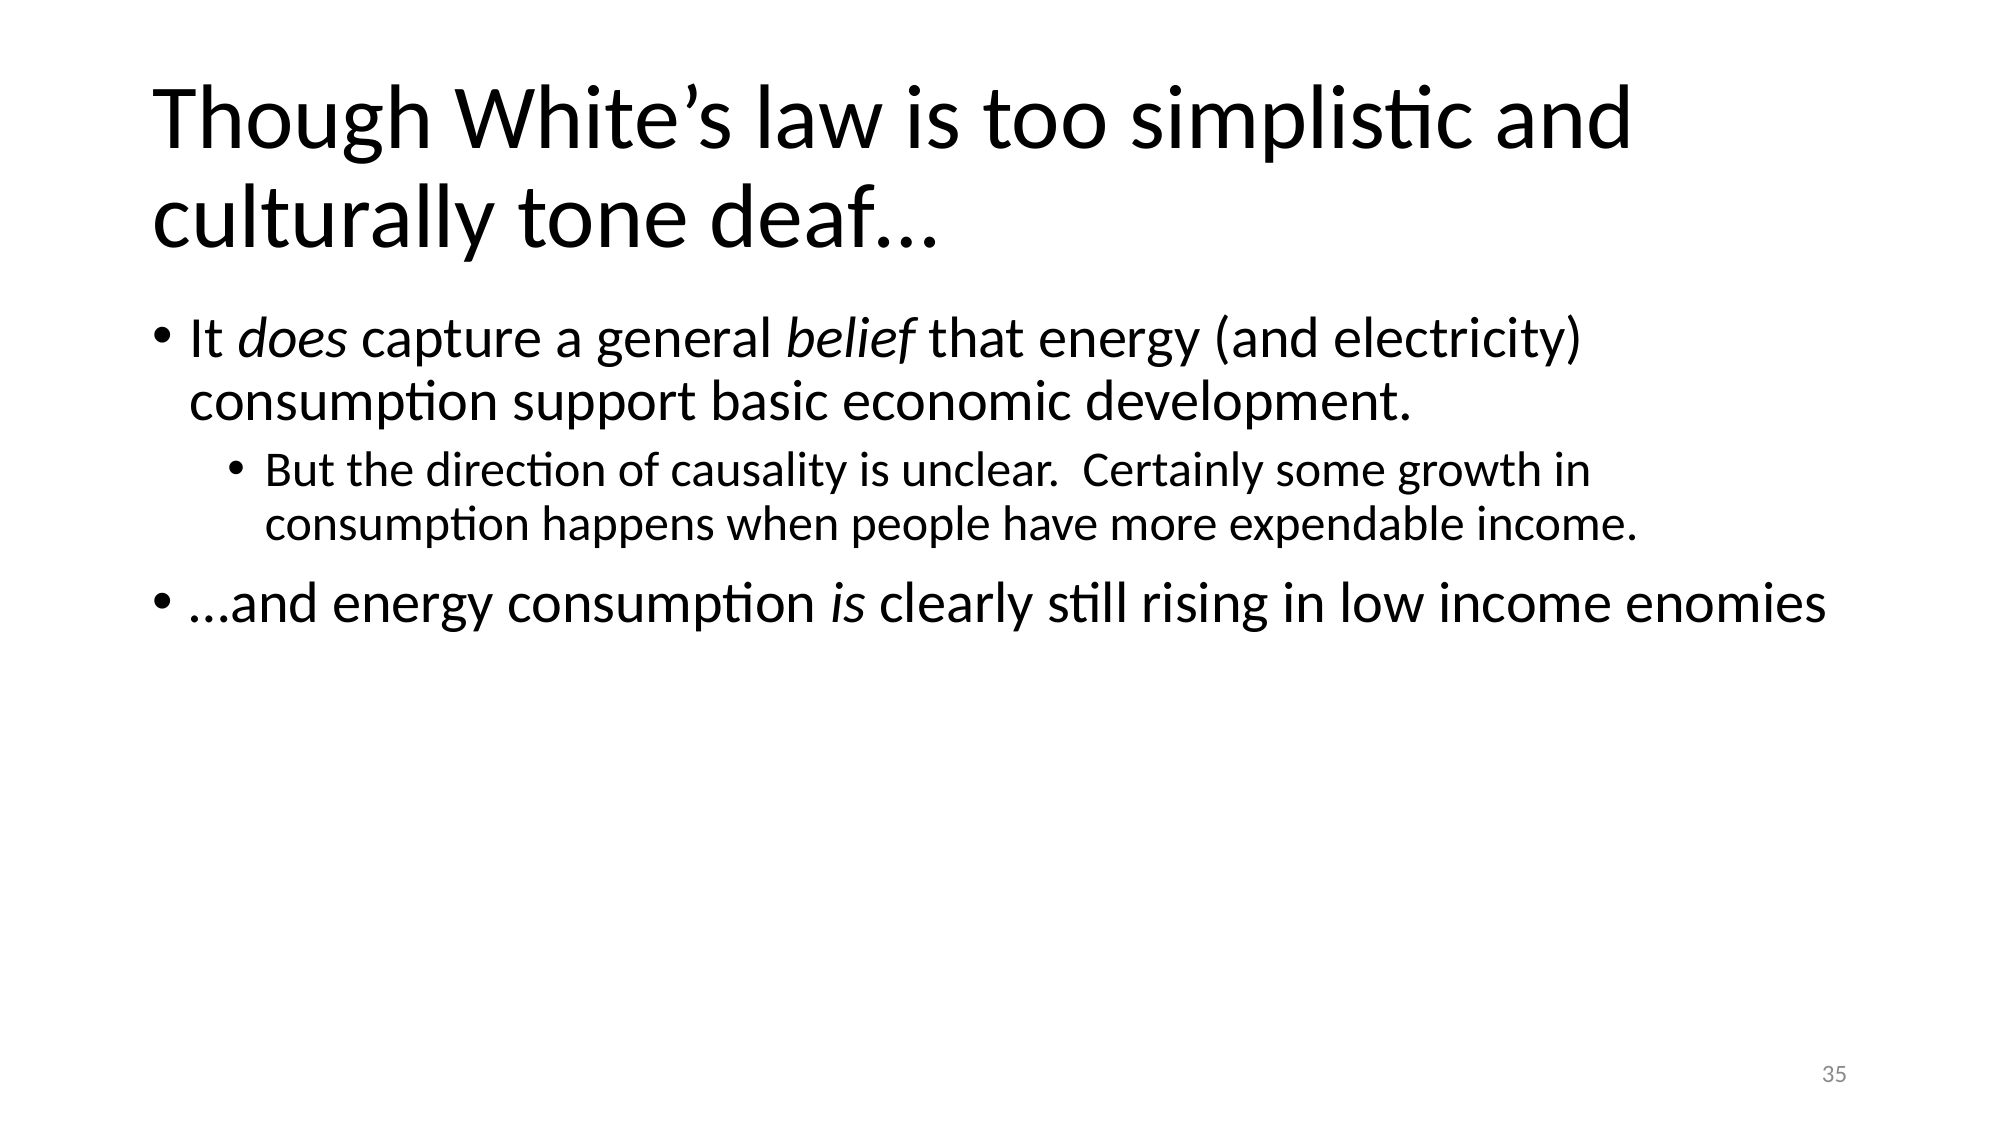

# Though White’s law is too simplistic and culturally tone deaf…
It does capture a general belief that energy (and electricity) consumption support basic economic development.
But the direction of causality is unclear.  Certainly some growth in consumption happens when people have more expendable income.
…and energy consumption is clearly still rising in low income enomies
35